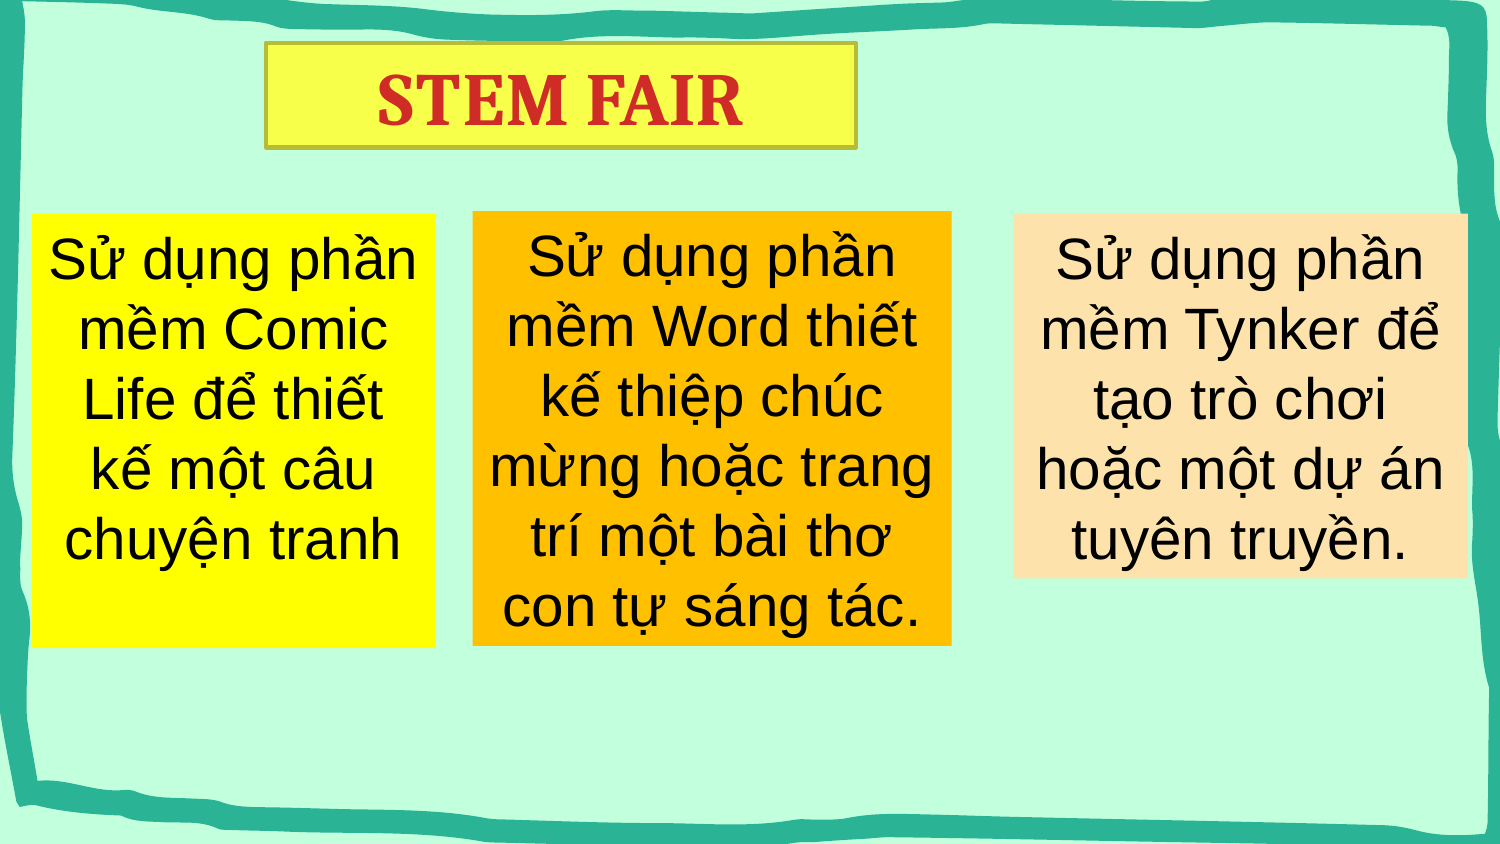

STEM FAIR
Sử dụng phần mềm Word thiết kế thiệp chúc mừng hoặc trang trí một bài thơ con tự sáng tác.
Sử dụng phần mềm Tynker để tạo trò chơi hoặc một dự án tuyên truyền.
Sử dụng phần mềm Comic Life để thiết kế một câu chuyện tranh